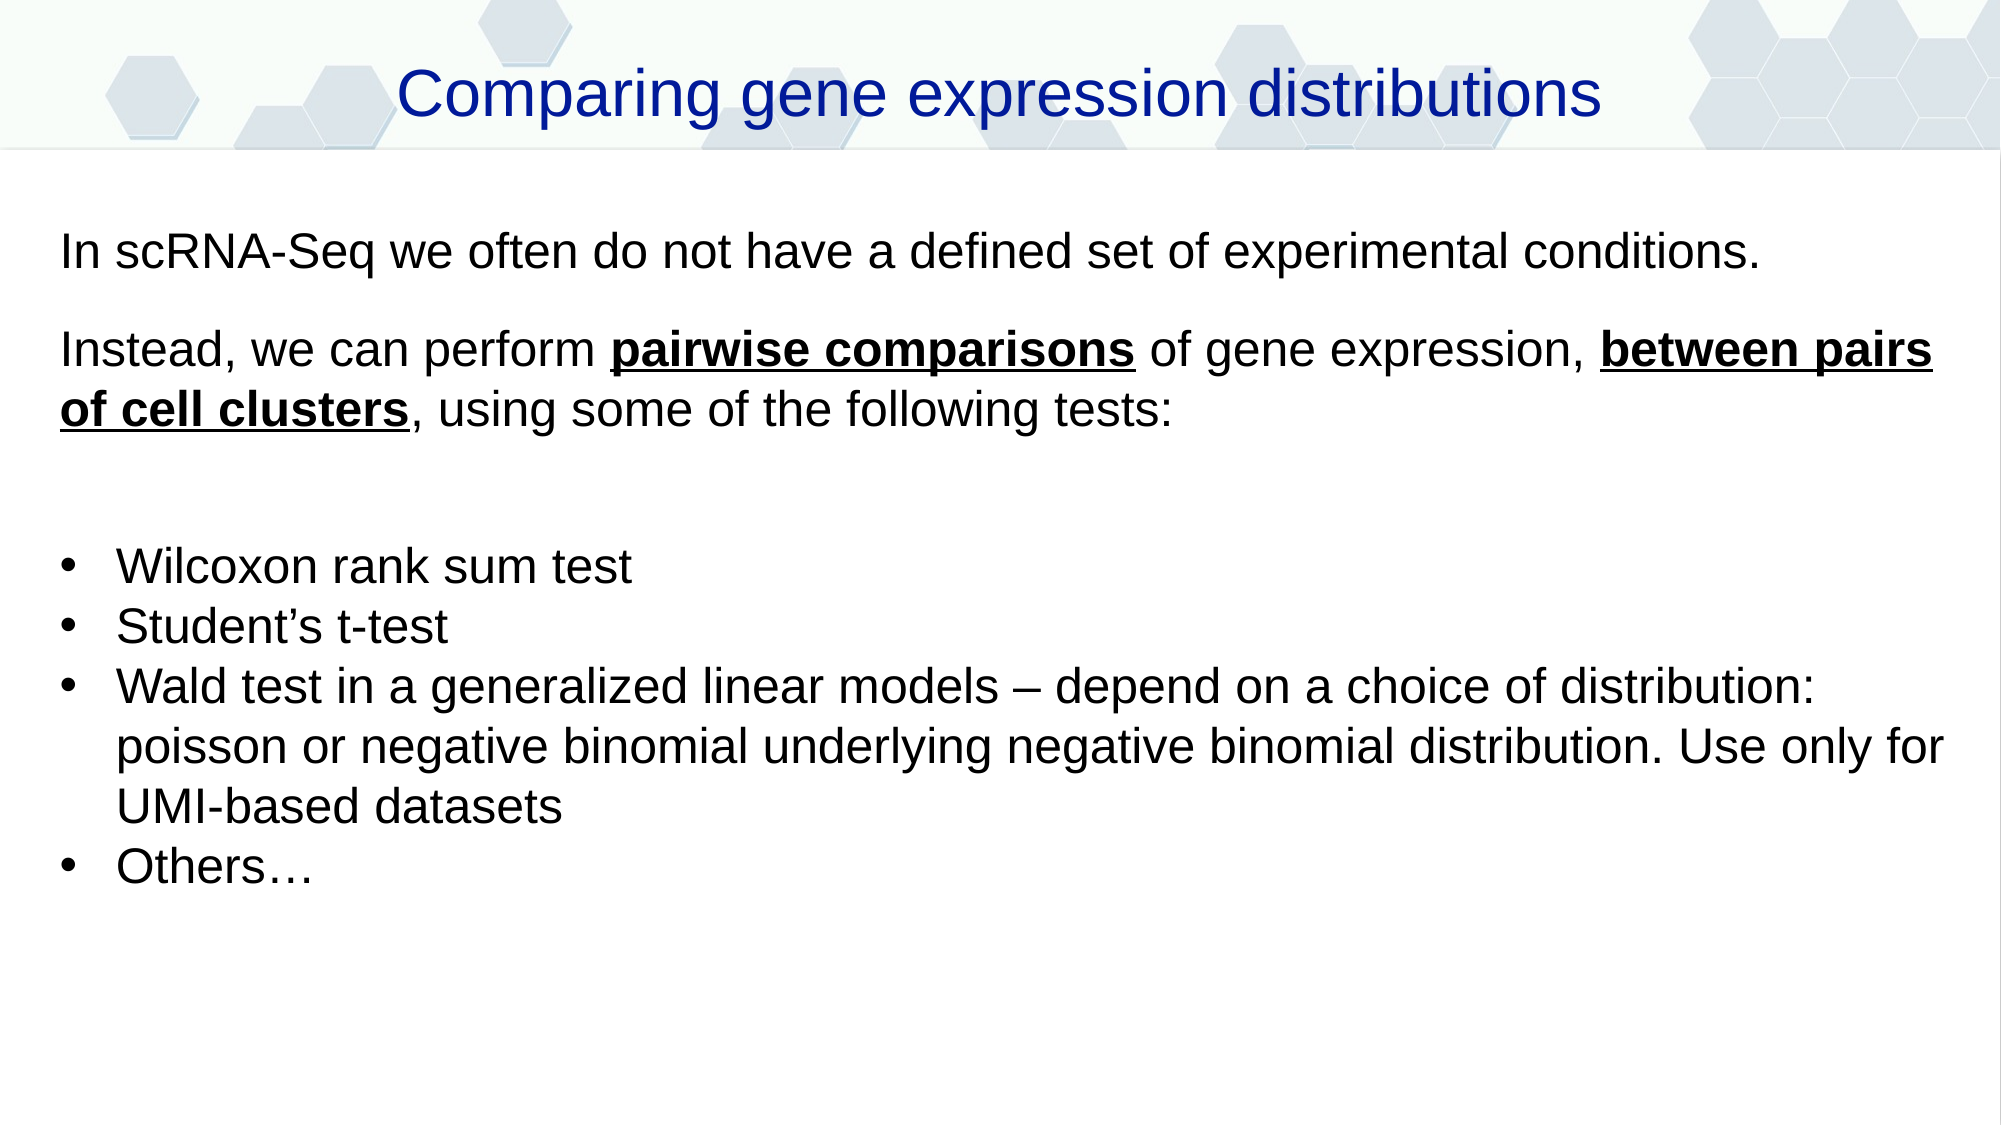

Comparing gene expression distributions
In scRNA-Seq we often do not have a defined set of experimental conditions.
Instead, we can perform pairwise comparisons of gene expression, between pairs of cell clusters, using some of the following tests:

Wilcoxon rank sum test
Student’s t-test
Wald test in a generalized linear models – depend on a choice of distribution: poisson or negative binomial underlying negative binomial distribution. Use only for UMI-based datasets
Others…